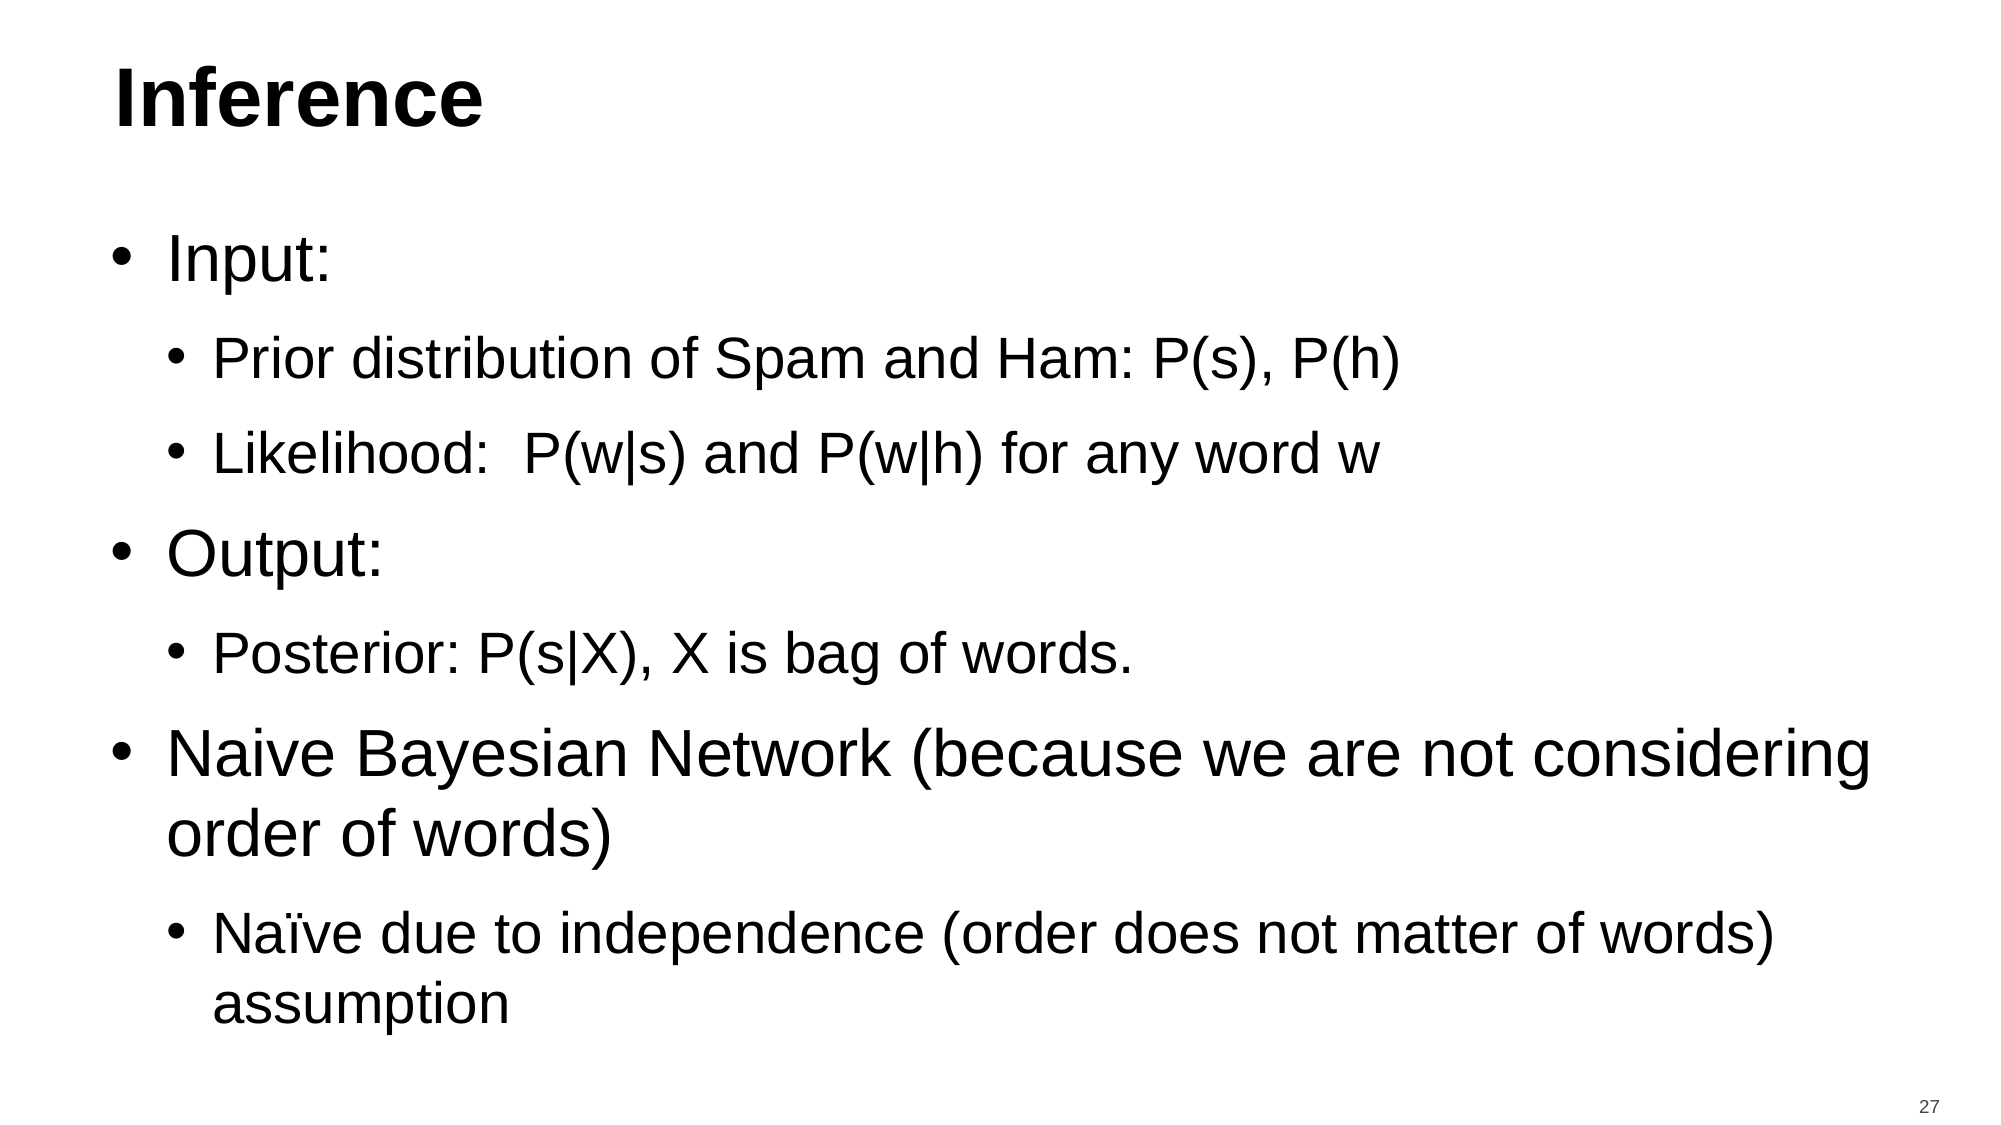

# Inference
Input:
Prior distribution of Spam and Ham: P(s), P(h)
Likelihood:  P(w|s) and P(w|h) for any word w
Output:
Posterior: P(s|X), X is bag of words.
Naive Bayesian Network (because we are not considering order of words)
Naïve due to independence (order does not matter of words) assumption

27